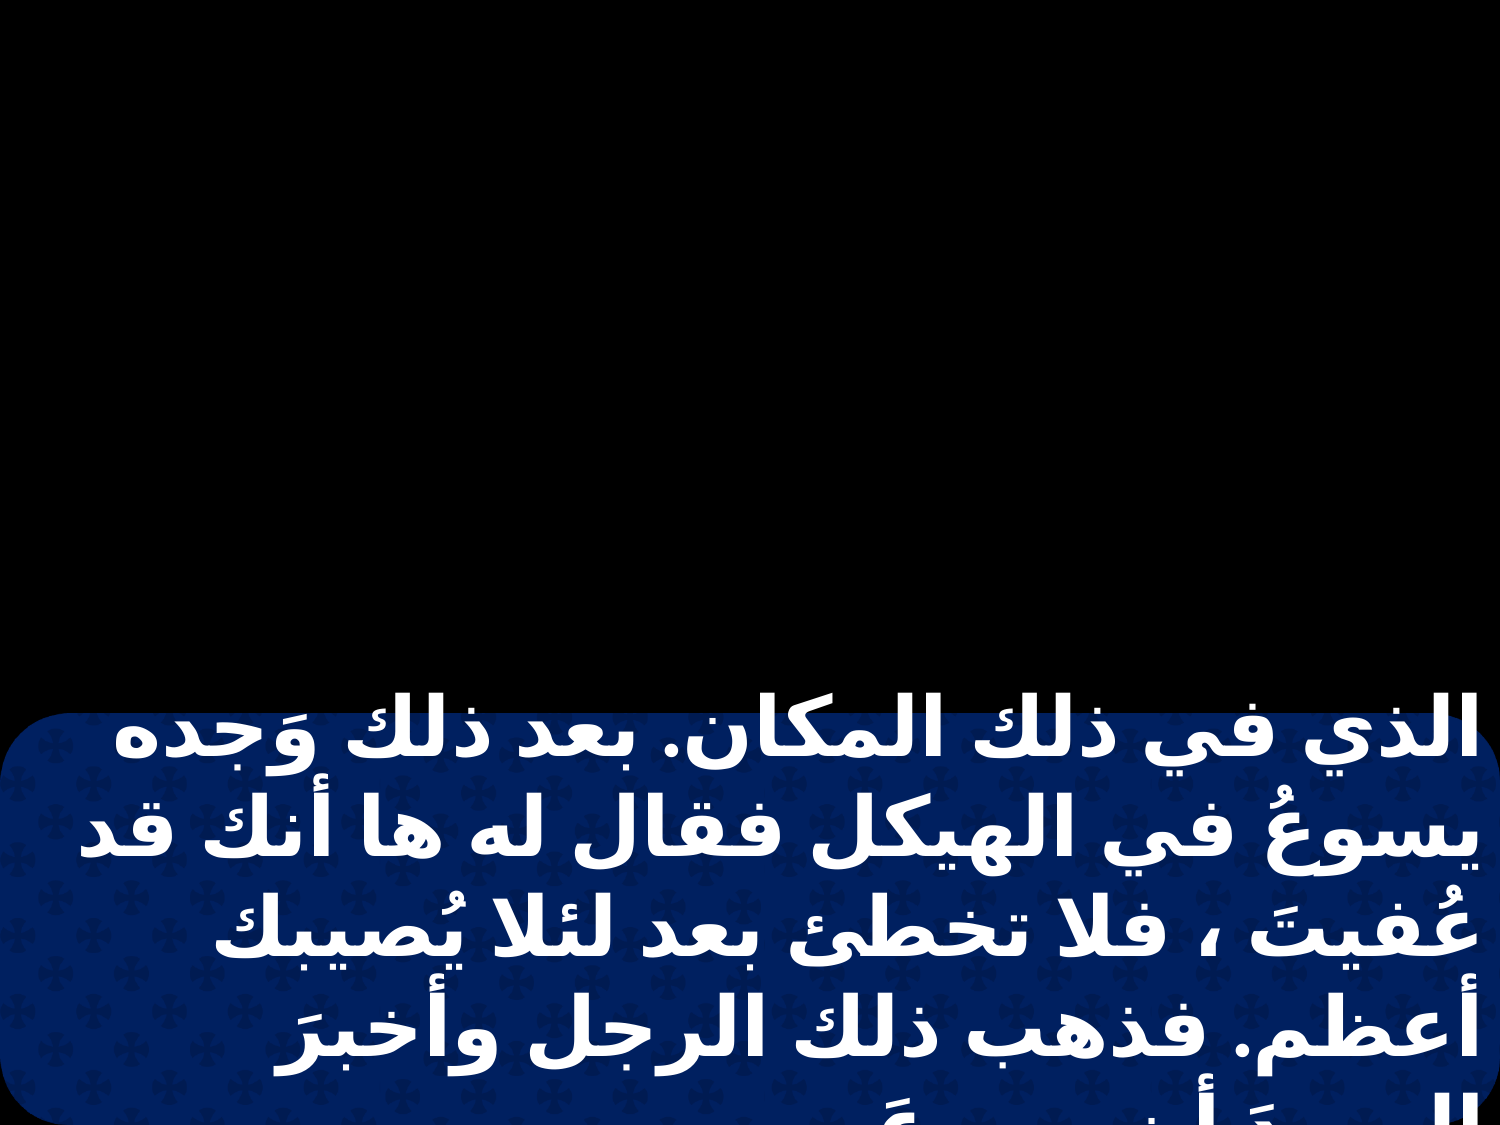

الذي في ذلك المكان. بعد ذلك وَجده يسوعُ في الهيكل فقال له ها أنك قد عُفيتَ ، فلا تخطئ بعد لئلا يُصيبك أعظم. فذهب ذلك الرجل وأخبرَ اليهودَ أن يسوعَ